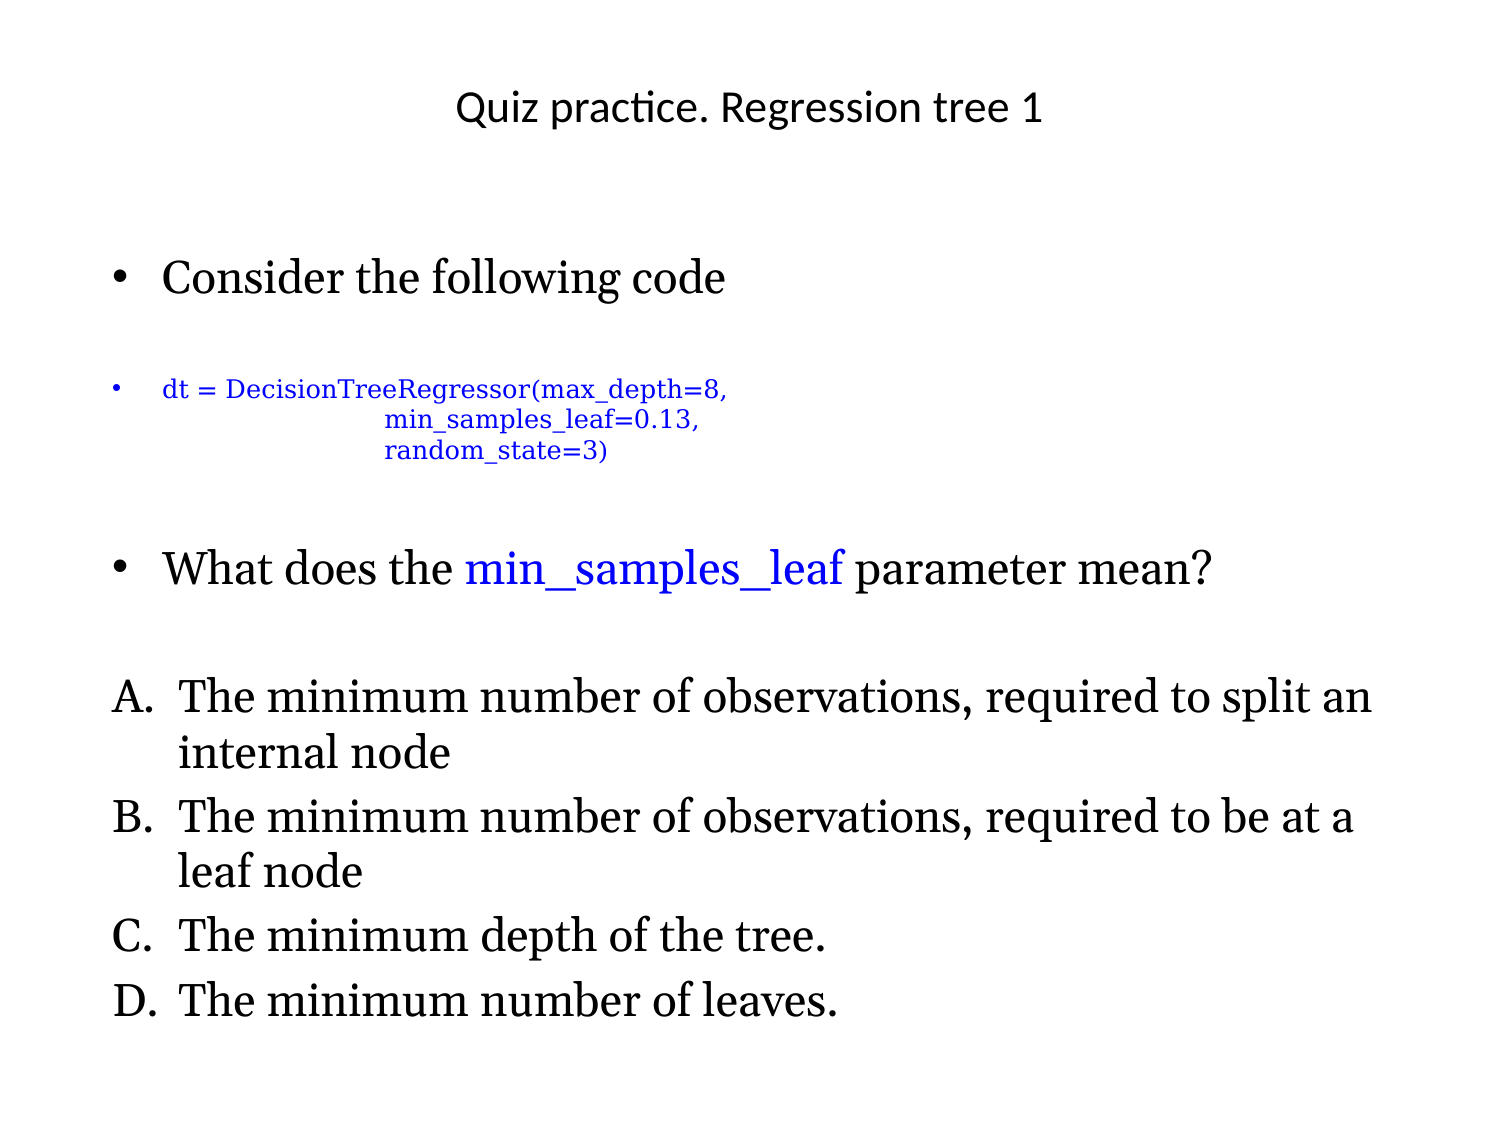

# Quiz practice. Regression tree 1
Consider the following code

dt = DecisionTreeRegressor(max_depth=8,
                           min_samples_leaf=0.13,
                           random_state=3)

What does the min_samples_leaf parameter mean?

The minimum number of observations, required to split an internal node
The minimum number of observations, required to be at a leaf node
The minimum depth of the tree.
The minimum number of leaves.